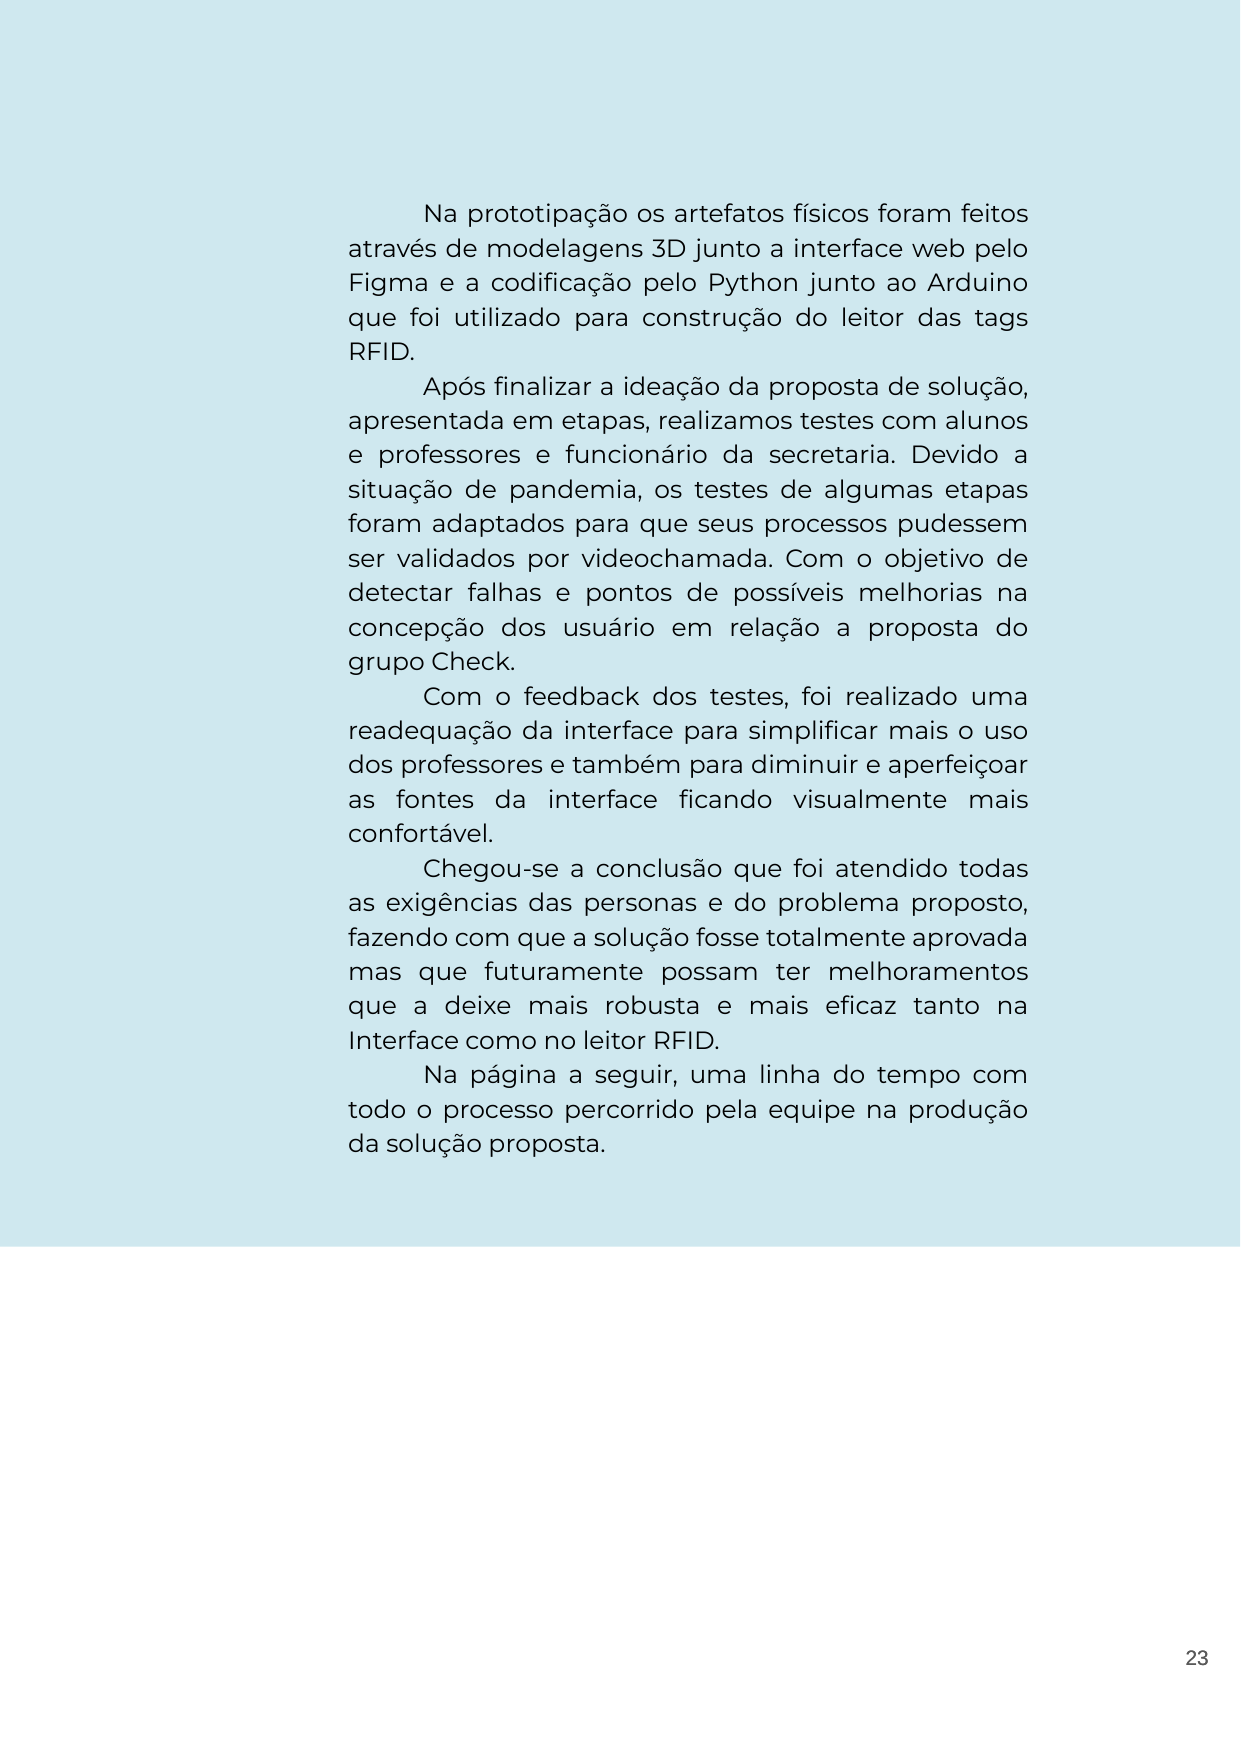

Na prototipação os artefatos físicos foram feitos através de modelagens 3D junto a interface web pelo Figma e a codificação pelo Python junto ao Arduino que foi utilizado para construção do leitor das tags RFID.
Após finalizar a ideação da proposta de solução, apresentada em etapas, realizamos testes com alunos e professores e funcionário da secretaria. Devido a situação de pandemia, os testes de algumas etapas foram adaptados para que seus processos pudessem ser validados por videochamada. Com o objetivo de detectar falhas e pontos de possíveis melhorias na concepção dos usuário em relação a proposta do grupo Check.
Com o feedback dos testes, foi realizado uma readequação da interface para simplificar mais o uso dos professores e também para diminuir e aperfeiçoar as fontes da interface ficando visualmente mais confortável.
Chegou-se a conclusão que foi atendido todas as exigências das personas e do problema proposto, fazendo com que a solução fosse totalmente aprovada mas que futuramente possam ter melhoramentos que a deixe mais robusta e mais eficaz tanto na Interface como no leitor RFID.
Na página a seguir, uma linha do tempo com todo o processo percorrido pela equipe na produção da solução proposta.

23
23